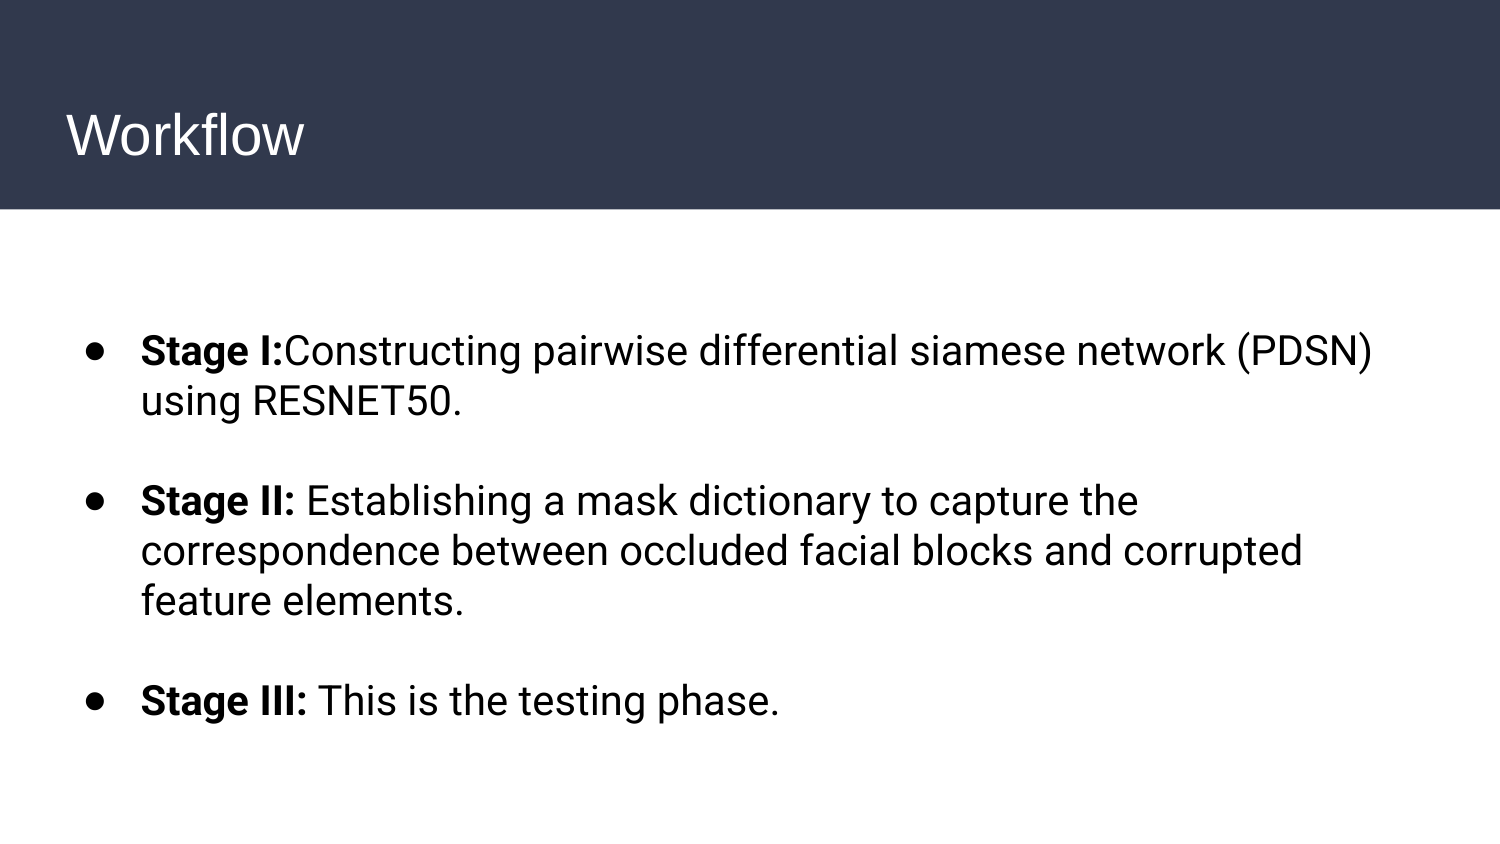

# Workflow

Stage I:Constructing pairwise differential siamese network (PDSN) using RESNET50.

Stage II: Establishing a mask dictionary to capture the correspondence between occluded facial blocks and corrupted feature elements.

Stage III: This is the testing phase.